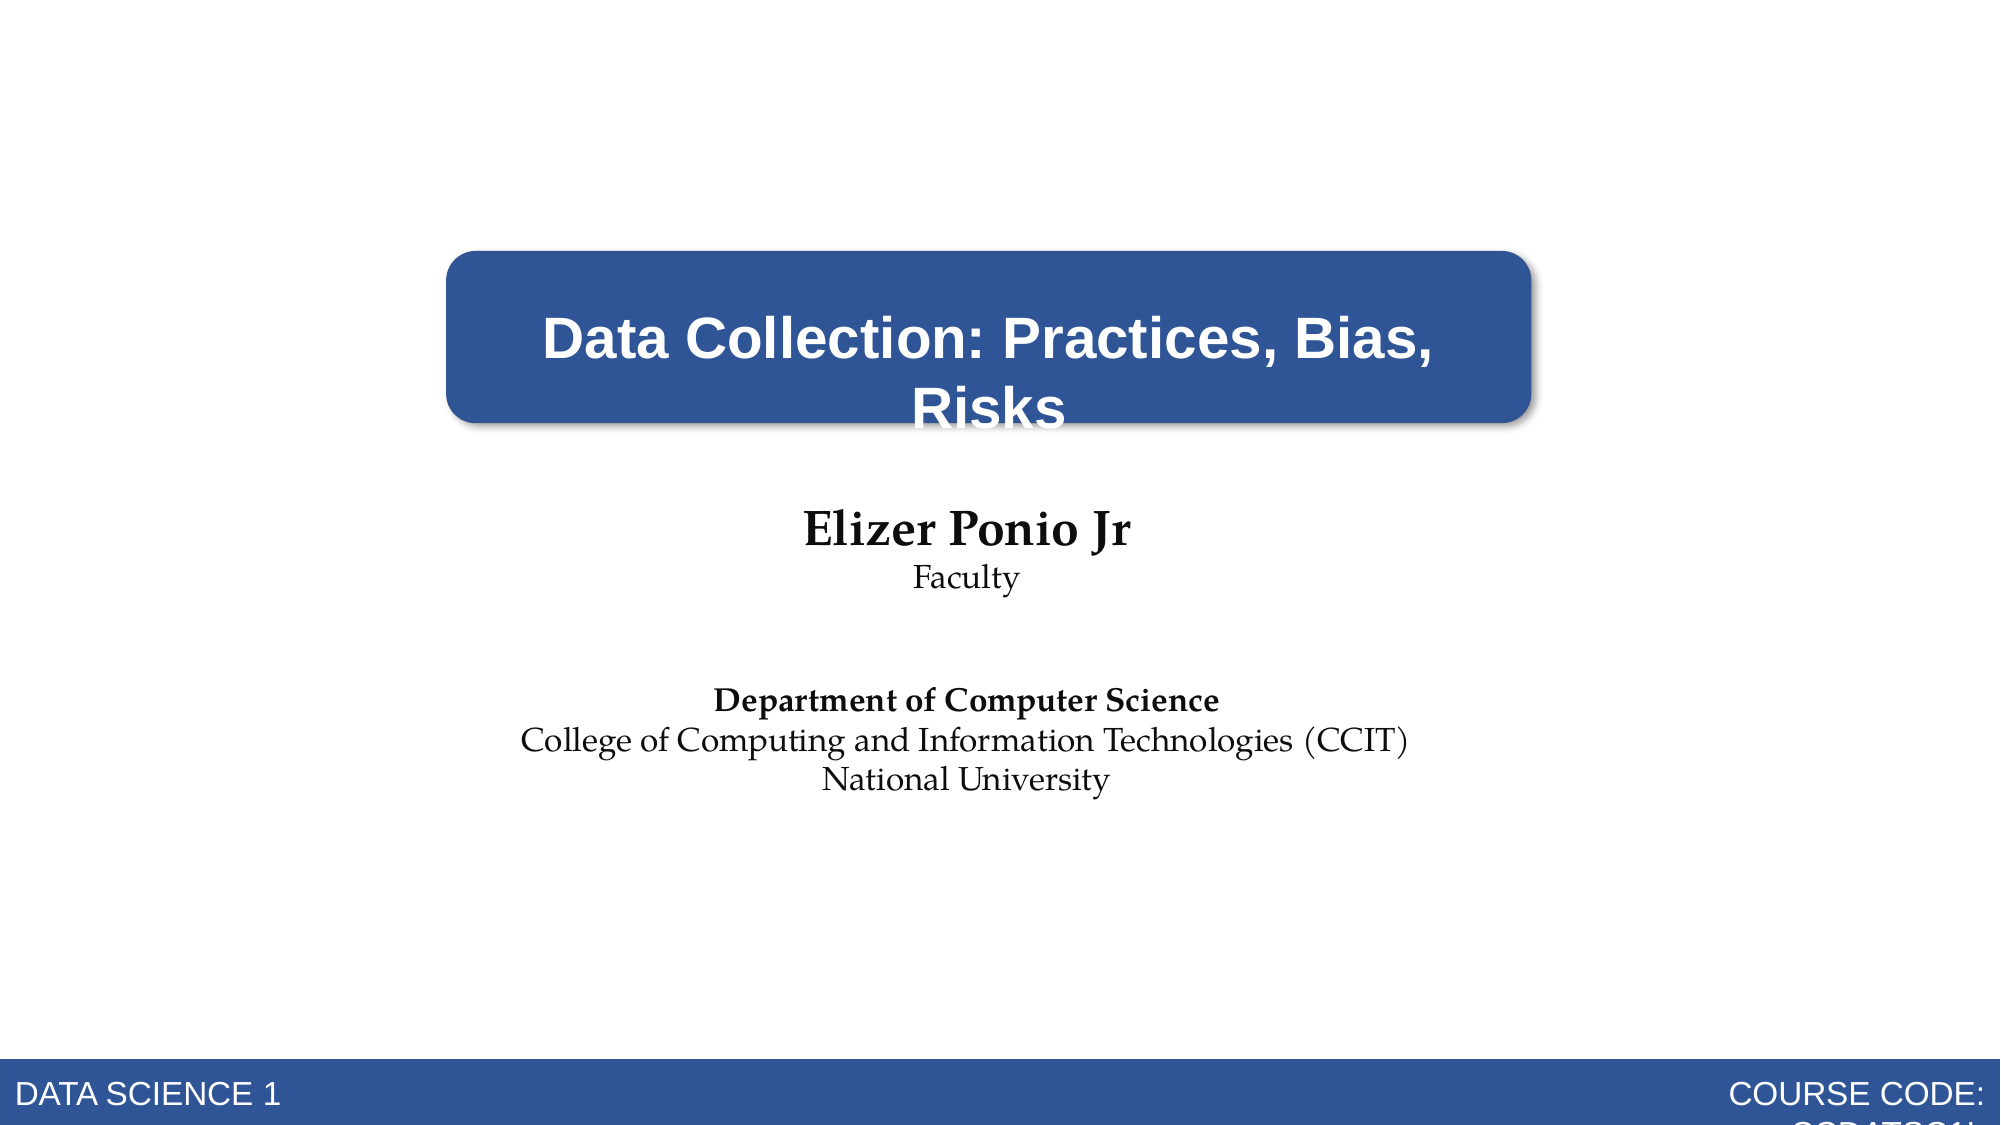

Course Code: CCINCOM/L
INTRODUCTION TO COMPUTING

Data Collection: Practices, Bias, Risks
Elizer Ponio Jr
Faculty
Department of Computer Science
College of Computing and Information Technologies (CCIT)
National University

Joseph Marvin R. Imperial
DATA SCIENCE 1
NU College of Computing and Information Technologies
COURSE CODE: CCDATSC1L